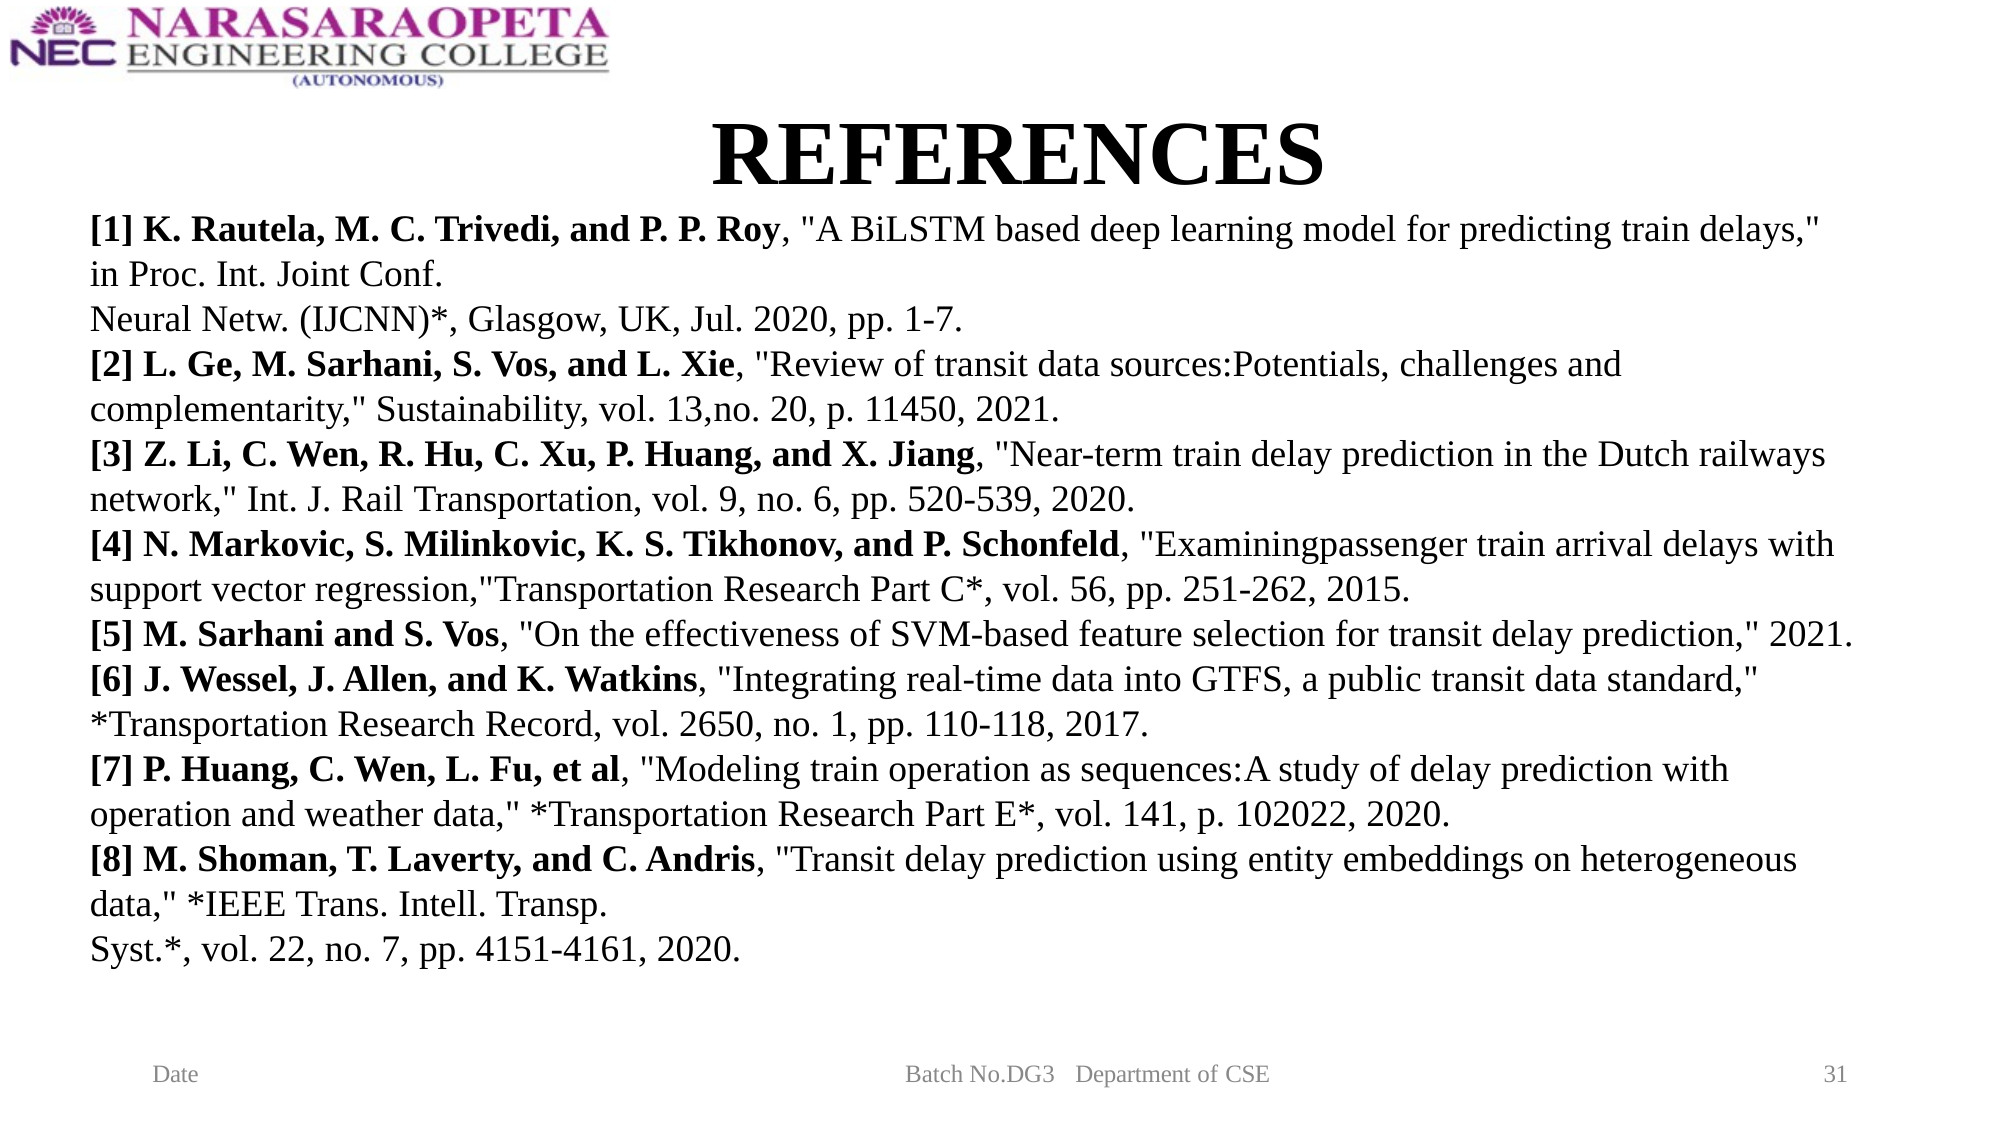

# REFERENCES
[1] K. Rautela, M. C. Trivedi, and P. P. Roy, "A BiLSTM based deep learning model for predicting train delays," in Proc. Int. Joint Conf.
Neural Netw. (IJCNN)*, Glasgow, UK, Jul. 2020, pp. 1-7.
[2] L. Ge, M. Sarhani, S. Vos, and L. Xie, "Review of transit data sources:Potentials, challenges and complementarity," Sustainability, vol. 13,no. 20, p. 11450, 2021.
[3] Z. Li, C. Wen, R. Hu, C. Xu, P. Huang, and X. Jiang, "Near-term train delay prediction in the Dutch railways network," Int. J. Rail Transportation, vol. 9, no. 6, pp. 520-539, 2020.
[4] N. Markovic, S. Milinkovic, K. S. Tikhonov, and P. Schonfeld, "Examiningpassenger train arrival delays with support vector regression,"Transportation Research Part C*, vol. 56, pp. 251-262, 2015.
[5] M. Sarhani and S. Vos, "On the effectiveness of SVM-based feature selection for transit delay prediction," 2021.
[6] J. Wessel, J. Allen, and K. Watkins, "Integrating real-time data into GTFS, a public transit data standard," *Transportation Research Record, vol. 2650, no. 1, pp. 110-118, 2017.
[7] P. Huang, C. Wen, L. Fu, et al, "Modeling train operation as sequences:A study of delay prediction with operation and weather data," *Transportation Research Part E*, vol. 141, p. 102022, 2020.
[8] M. Shoman, T. Laverty, and C. Andris, "Transit delay prediction using entity embeddings on heterogeneous data," *IEEE Trans. Intell. Transp.
Syst.*, vol. 22, no. 7, pp. 4151-4161, 2020.
Date
Batch No.DG3
Department of CSE
31